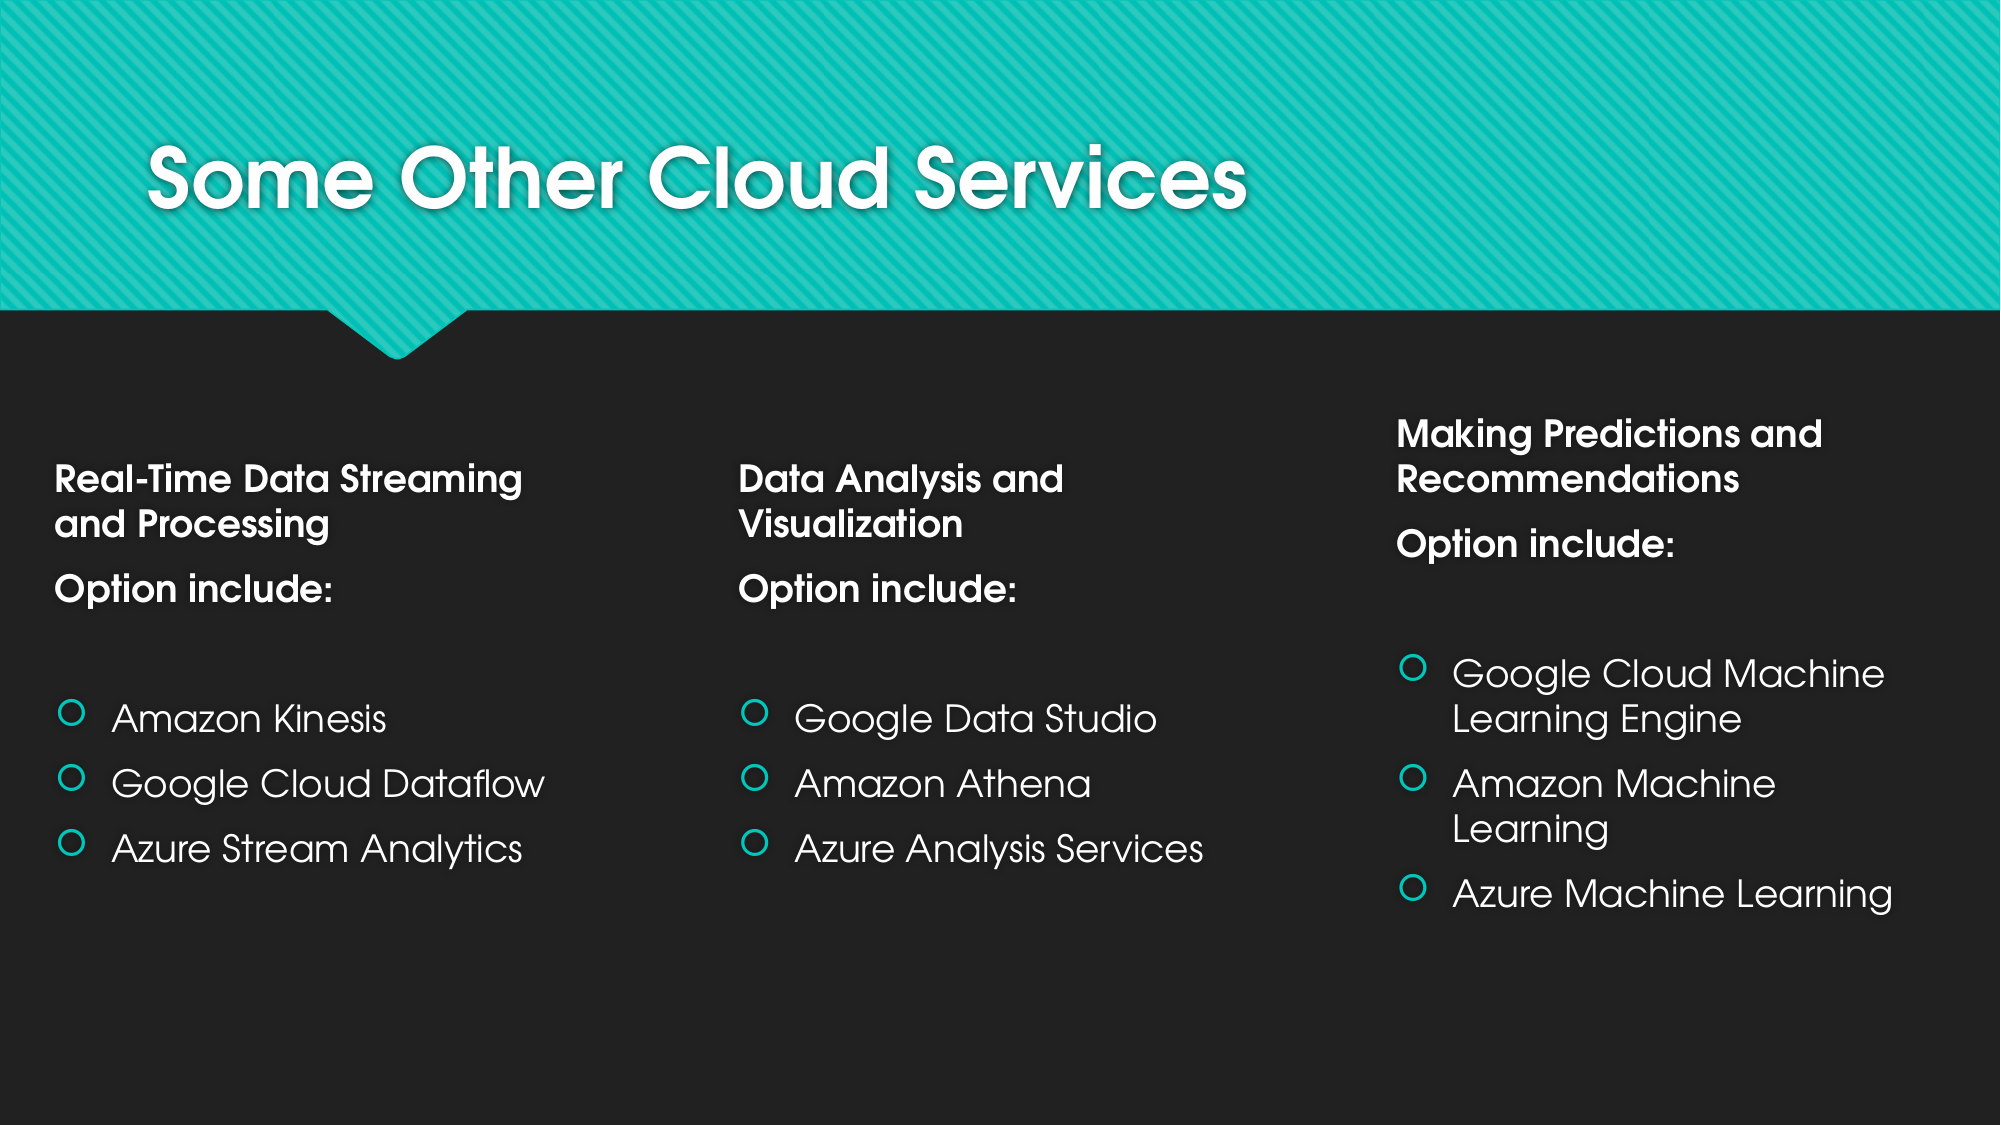

# Some Other Cloud Services
Data Analysis and Visualization
Option include:

Google Data Studio
Amazon Athena
Azure Analysis Services
Making Predictions and Recommendations
Option include:

Google Cloud Machine Learning Engine
Amazon Machine Learning
Azure Machine Learning
Real-Time Data Streaming and Processing
Option include:

Amazon Kinesis
Google Cloud Dataflow
Azure Stream Analytics